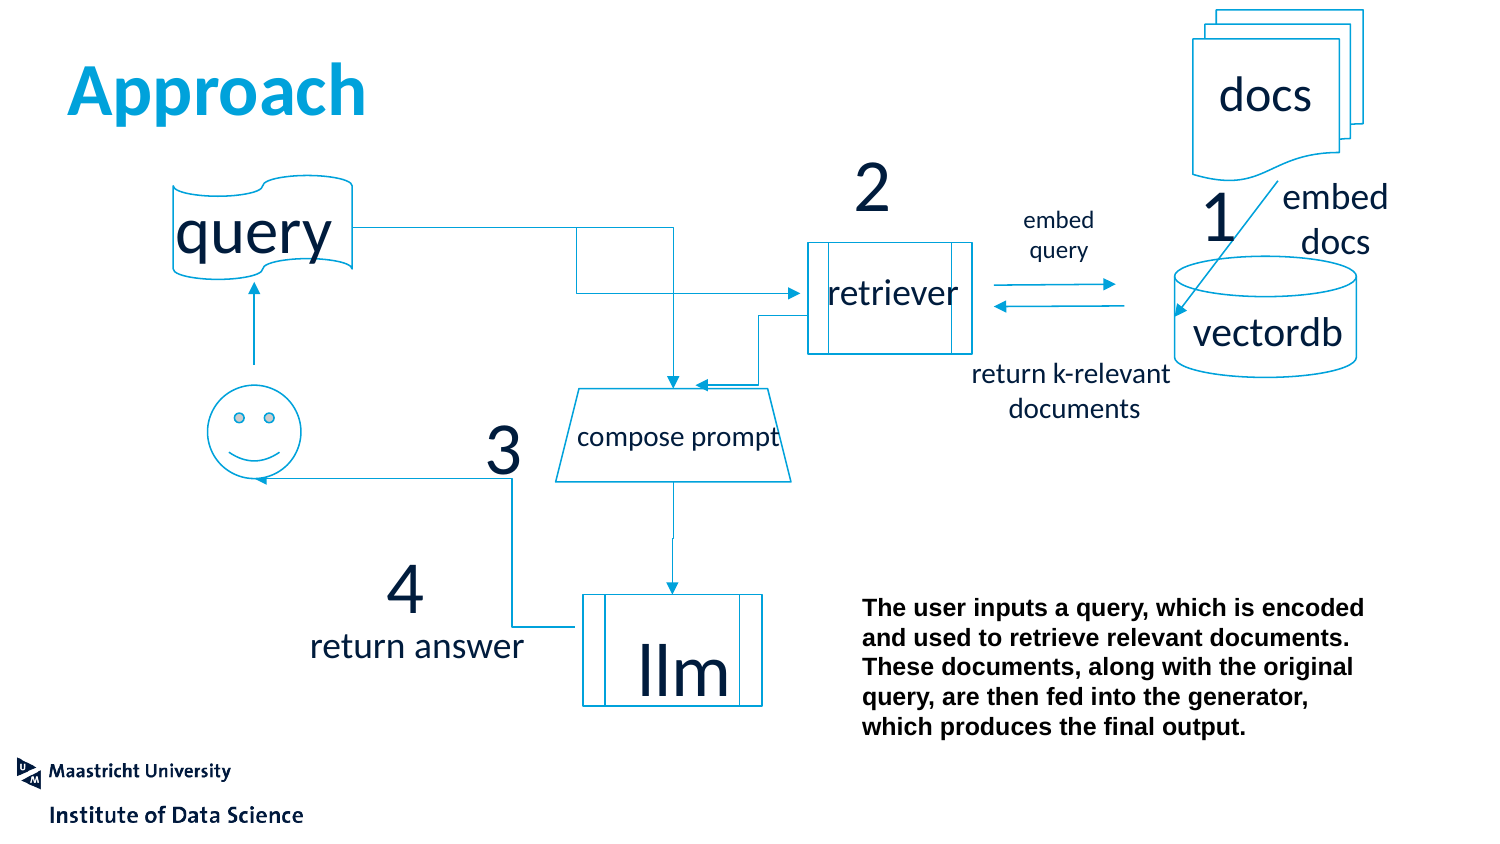

# Approach
docs
2
1
embed
docs
query

embed
query

retriever

vectordb
return k-relevant
documents
3

compose prompt
4
The user inputs a query, which is encoded and used to retrieve relevant documents. These documents, along with the original query, are then fed into the generator, which produces the final output.

return answer
llm